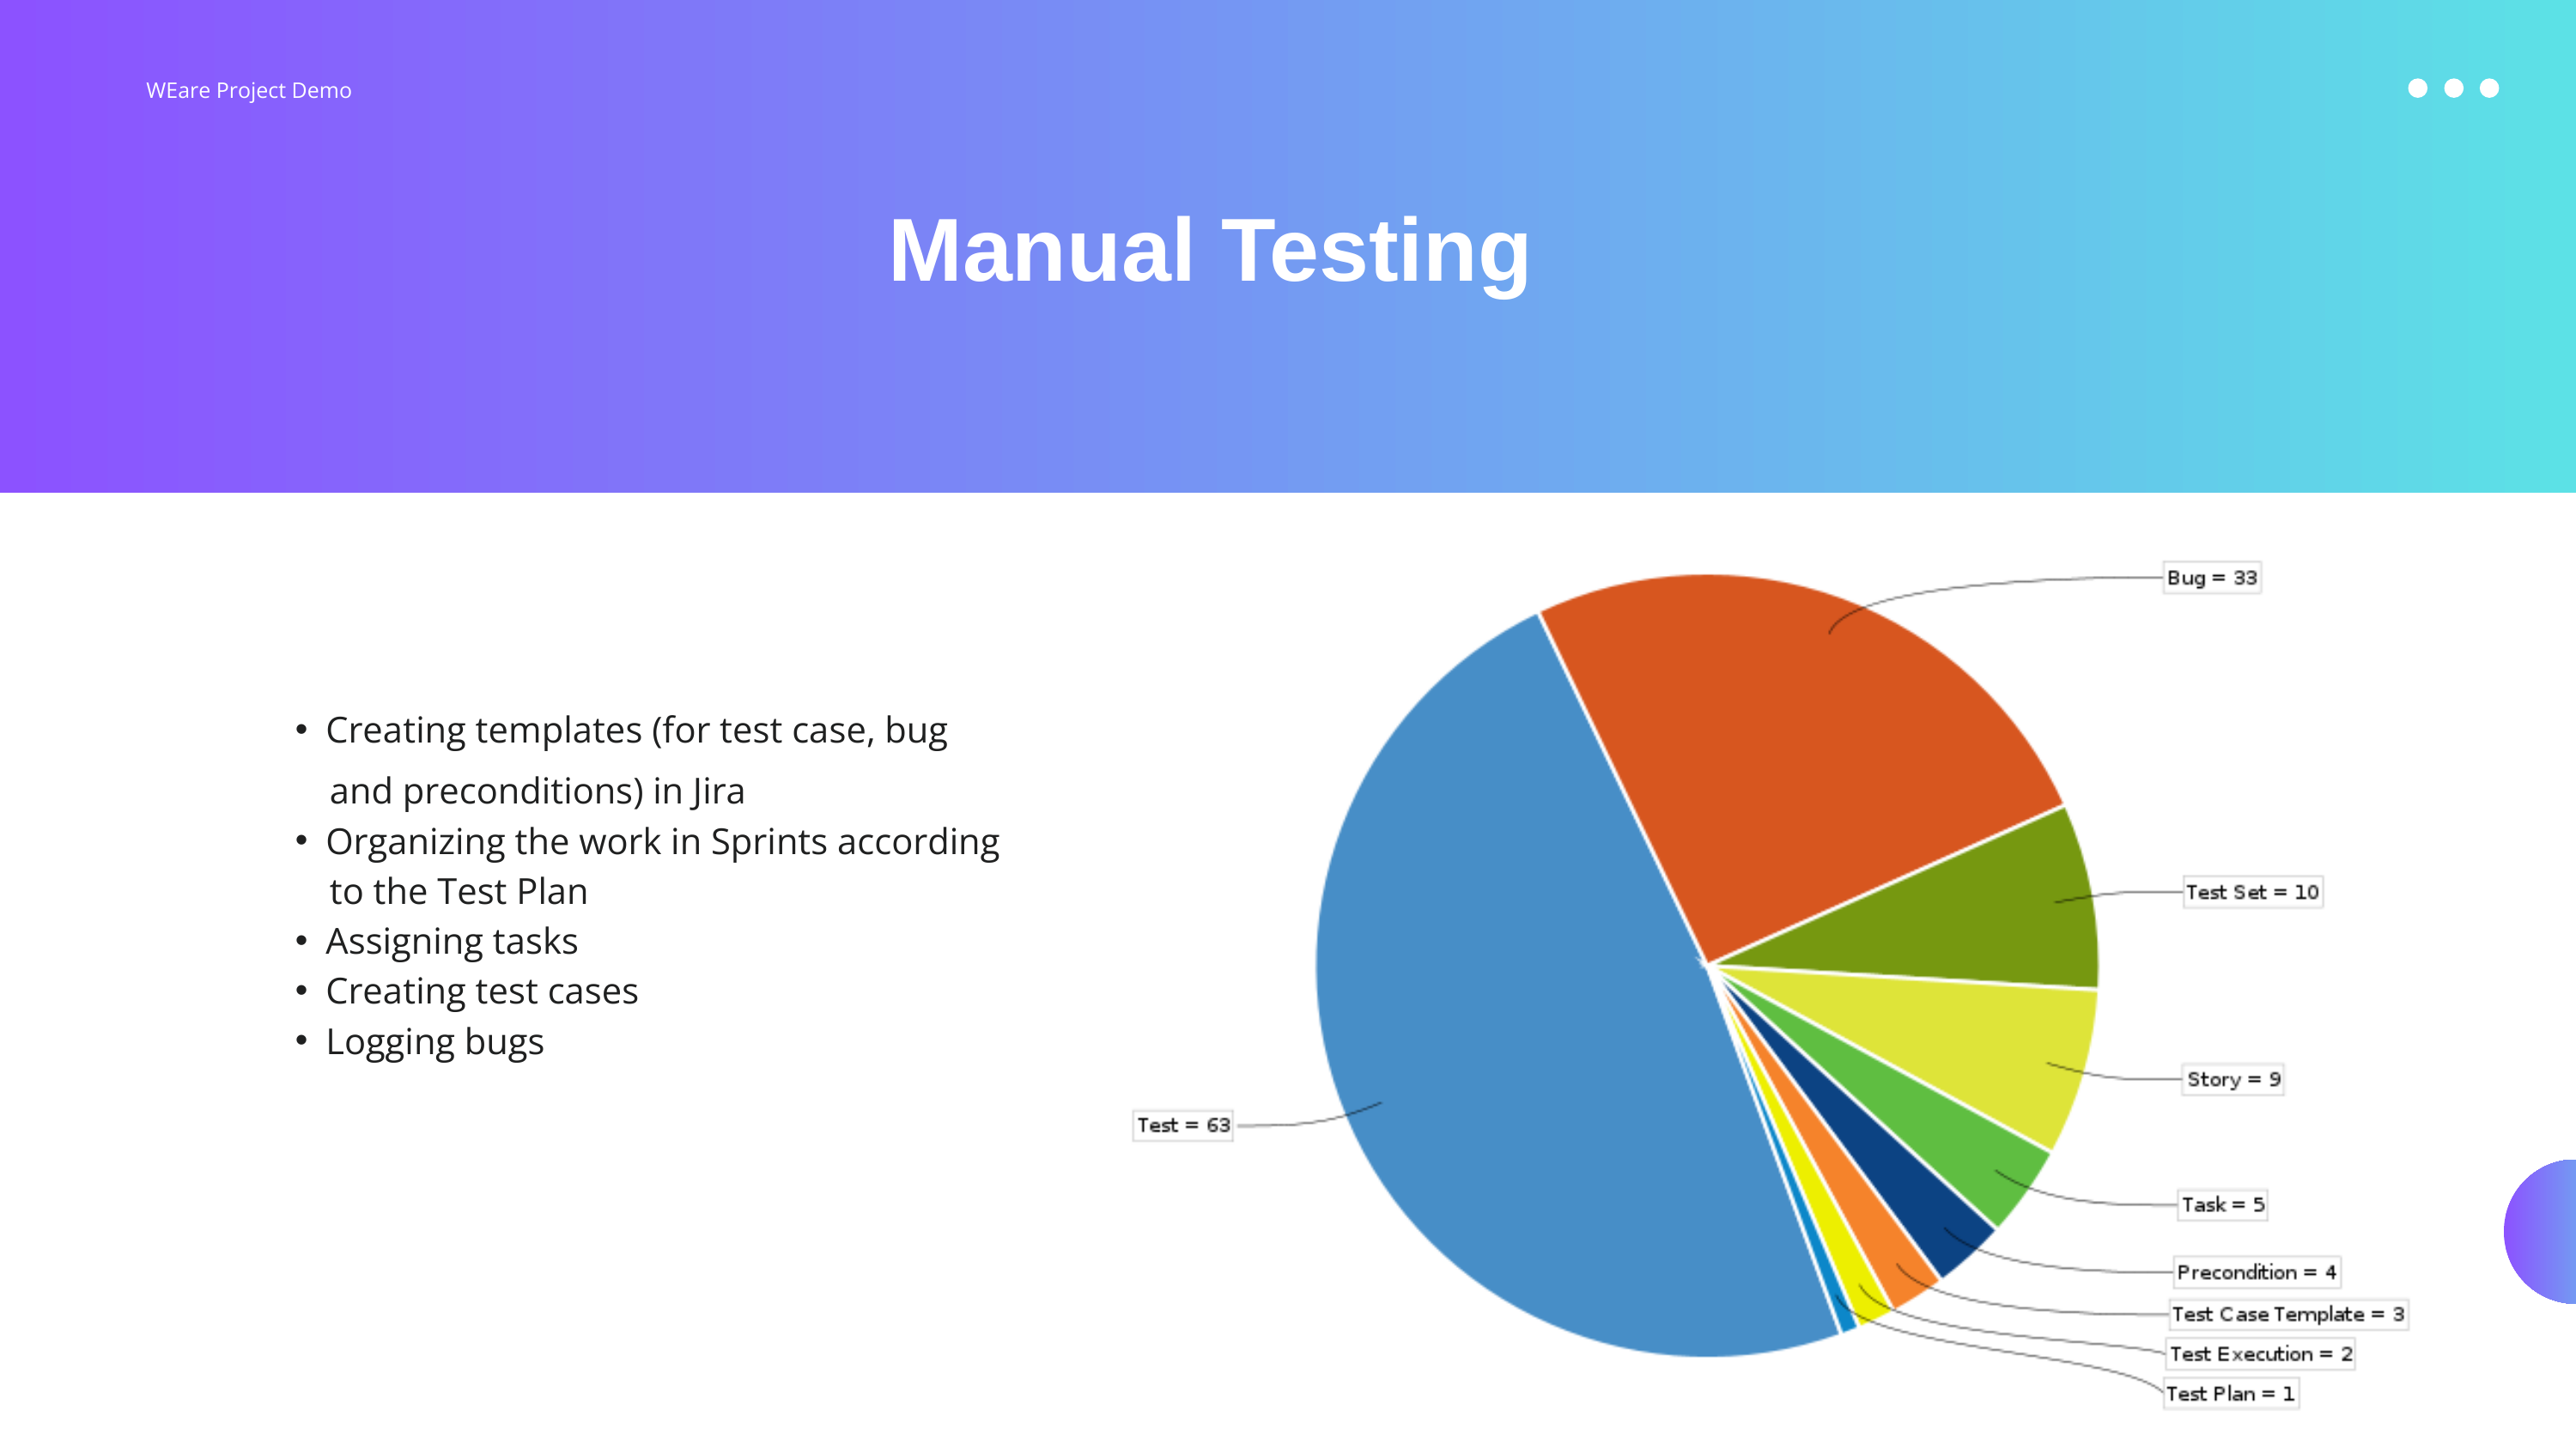

WEare Project Demo

Manual Testing

Creating templates (for test case, bug
       and preconditions) in Jira
Organizing the work in Sprints according
       to the Test Plan
Assigning tasks
Creating test cases
Logging bugs